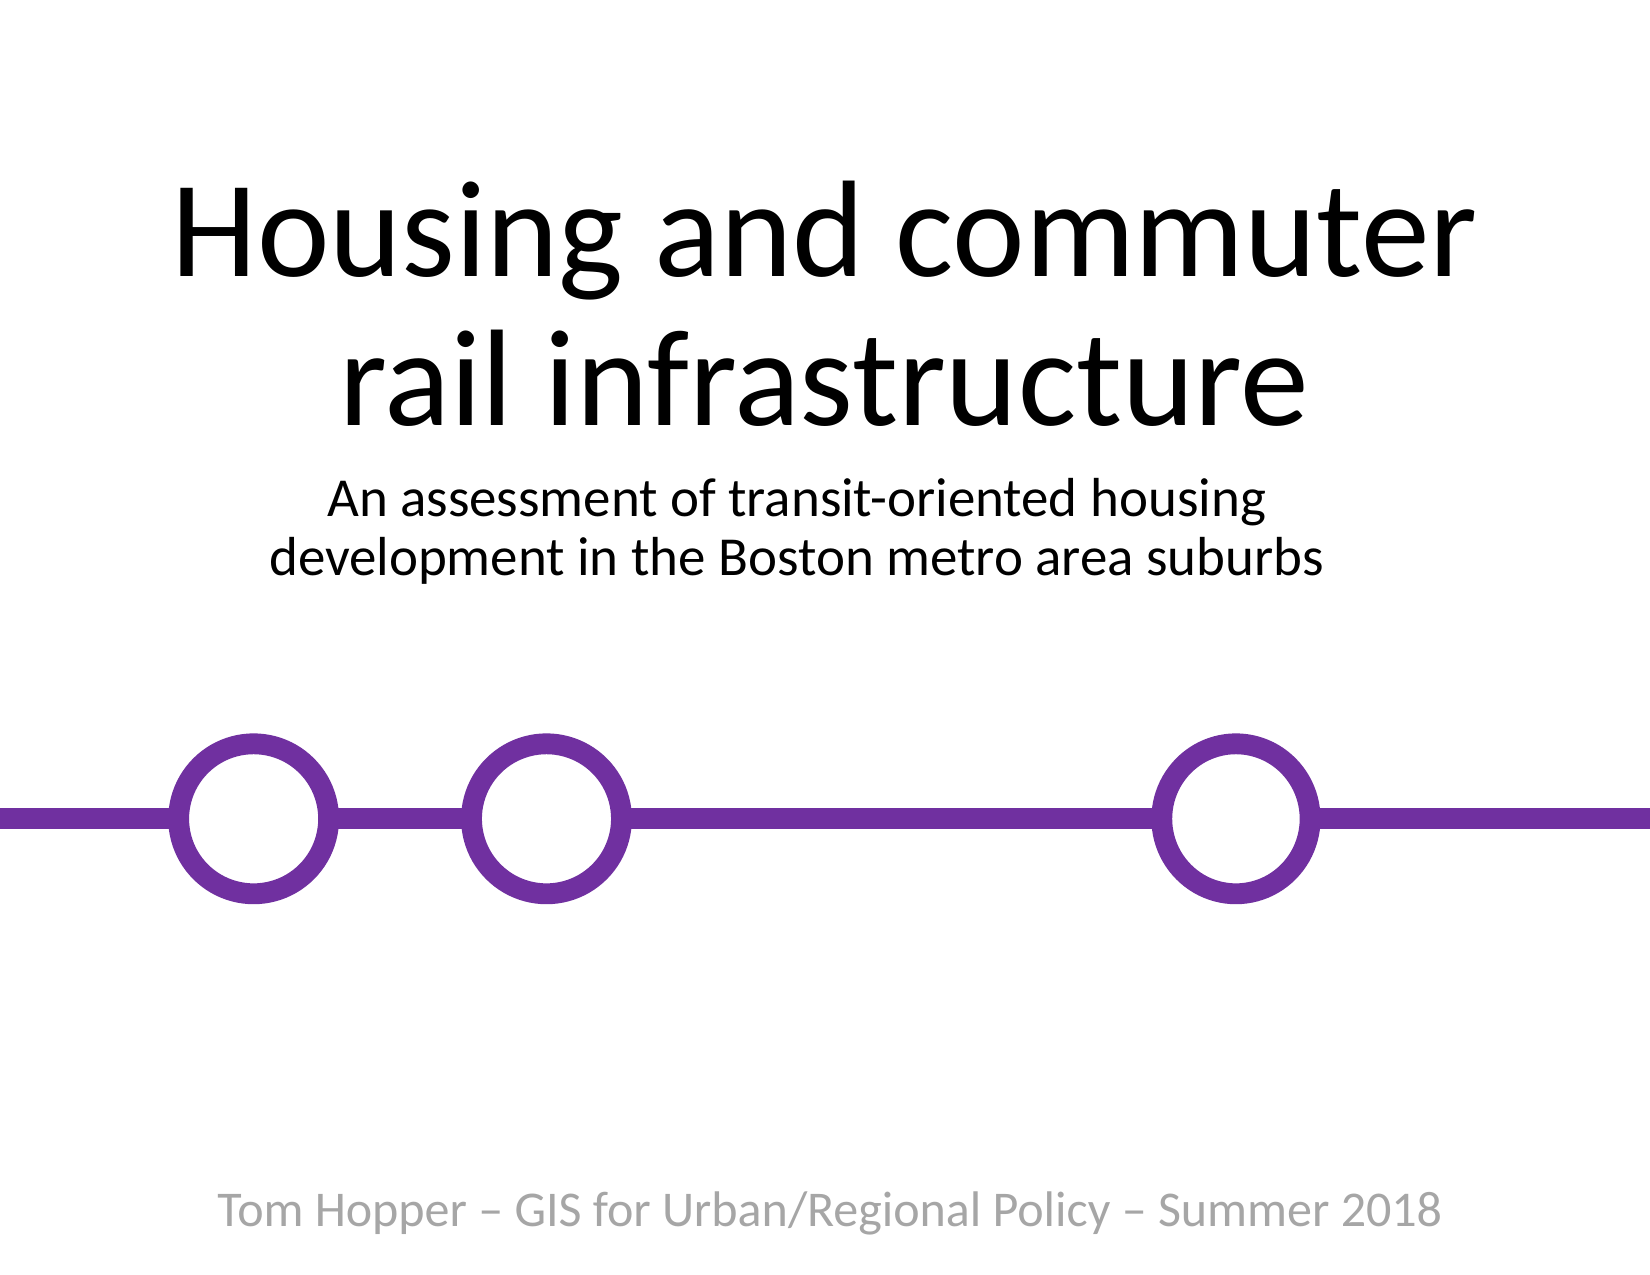

# Housing and commuter rail infrastructure
An assessment of transit-oriented housing development in the Boston metro area suburbs

Tom Hopper – GIS for Urban/Regional Policy – Summer 2018